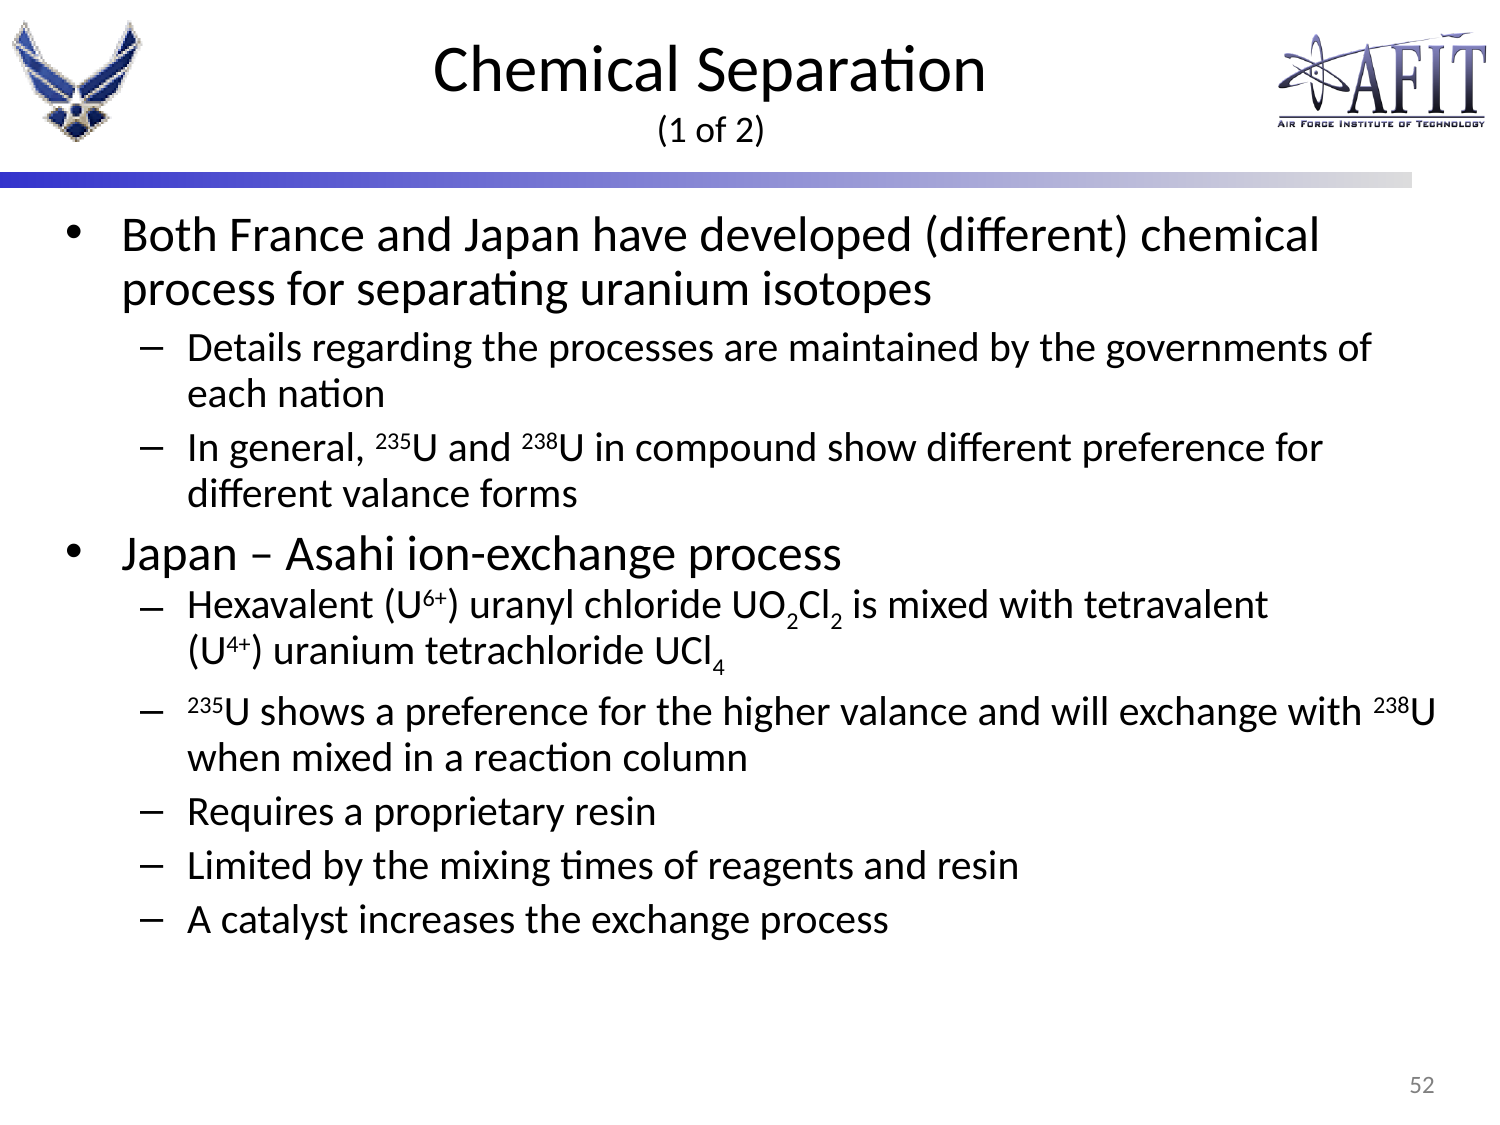

# Chemical Separation (1 of 2)
Both France and Japan have developed (different) chemical process for separating uranium isotopes
Details regarding the processes are maintained by the governments of each nation
In general, 235U and 238U in compound show different preference for different valance forms
Japan – Asahi ion-exchange process
Hexavalent (U6+) uranyl chloride UO2Cl2 is mixed with tetravalent
(U4+) uranium tetrachloride UCl4
235U shows a preference for the higher valance and will exchange with 238U when mixed in a reaction column
Requires a proprietary resin
Limited by the mixing times of reagents and resin
A catalyst increases the exchange process

52